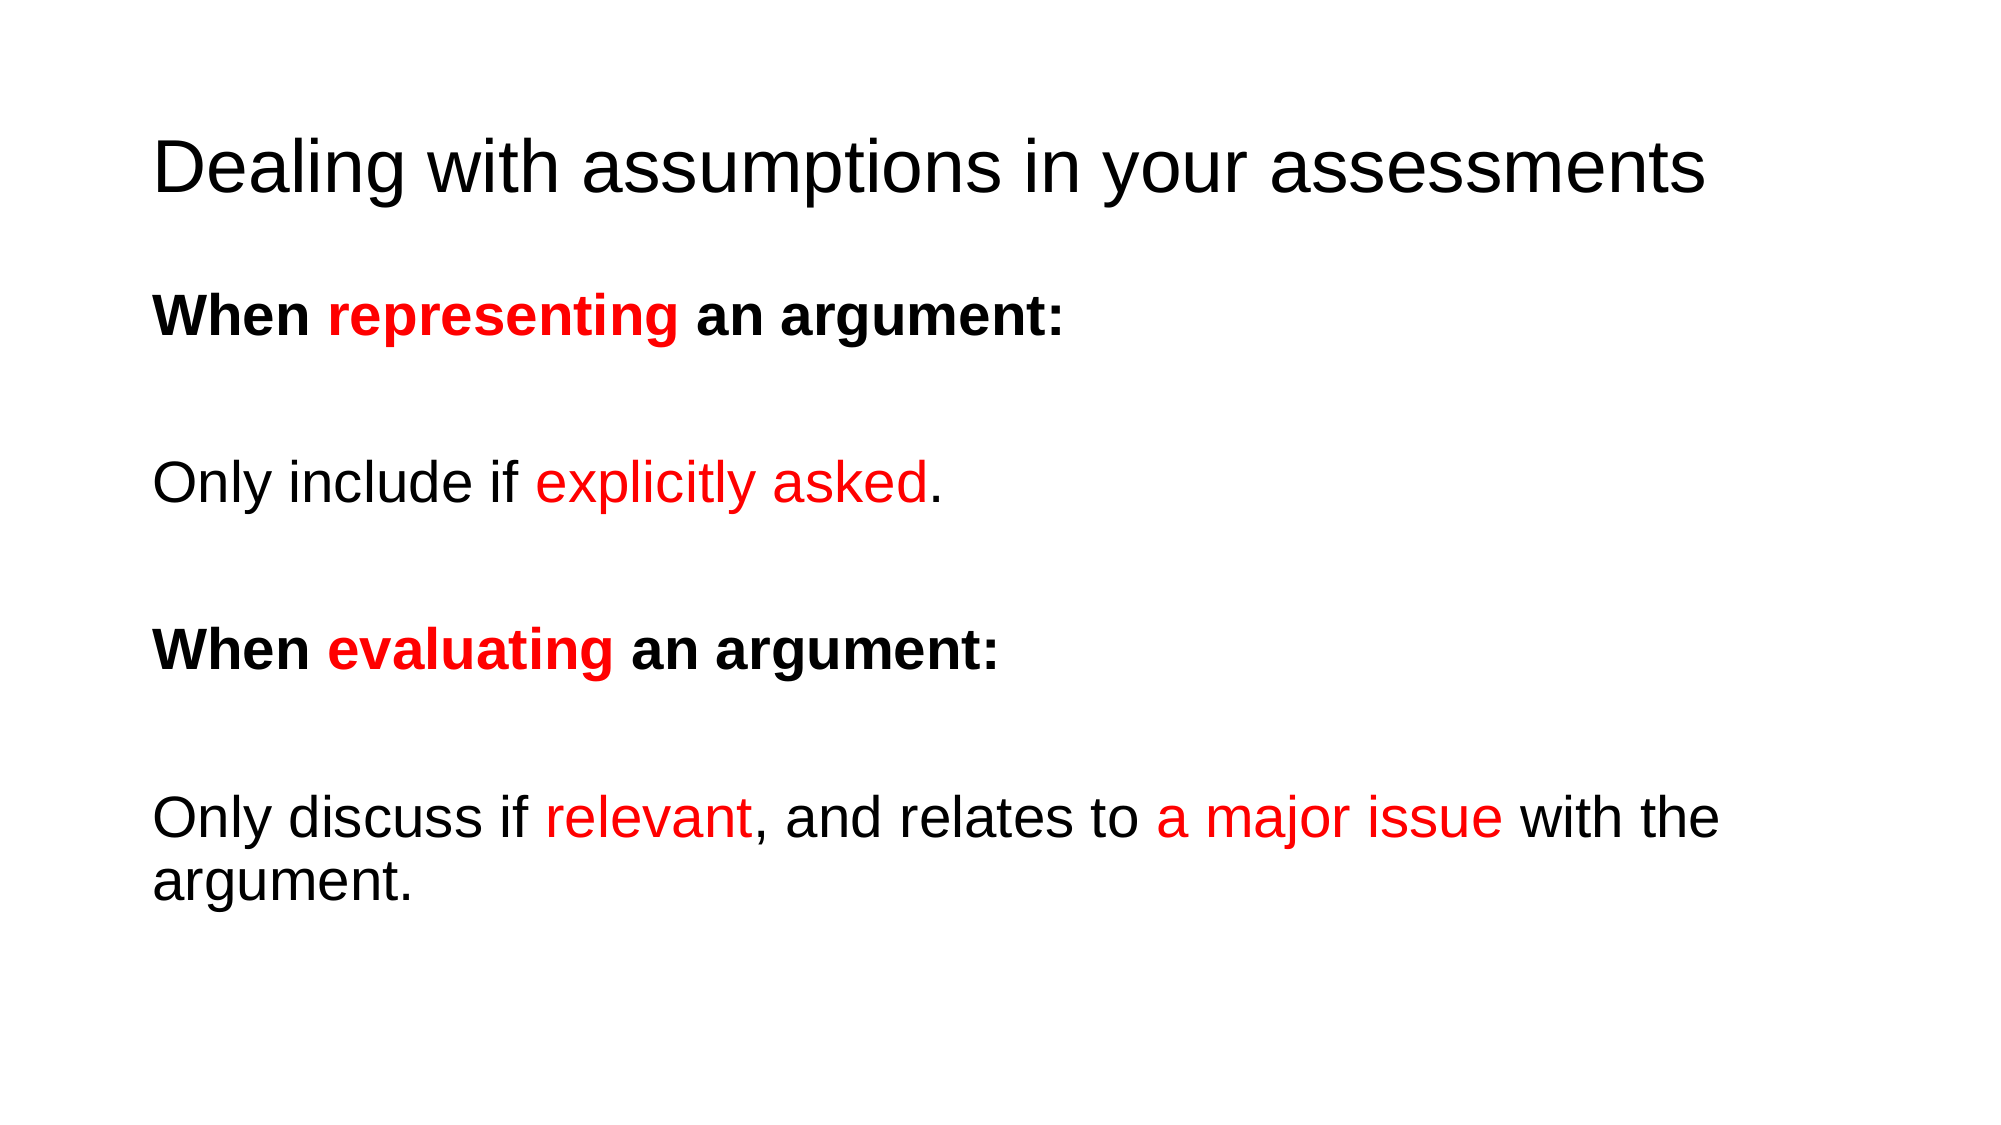

# Dealing with assumptions in your assessments

When representing an argument:

Only include if explicitly asked.

When evaluating an argument:

Only discuss if relevant, and relates to a major issue with the argument.